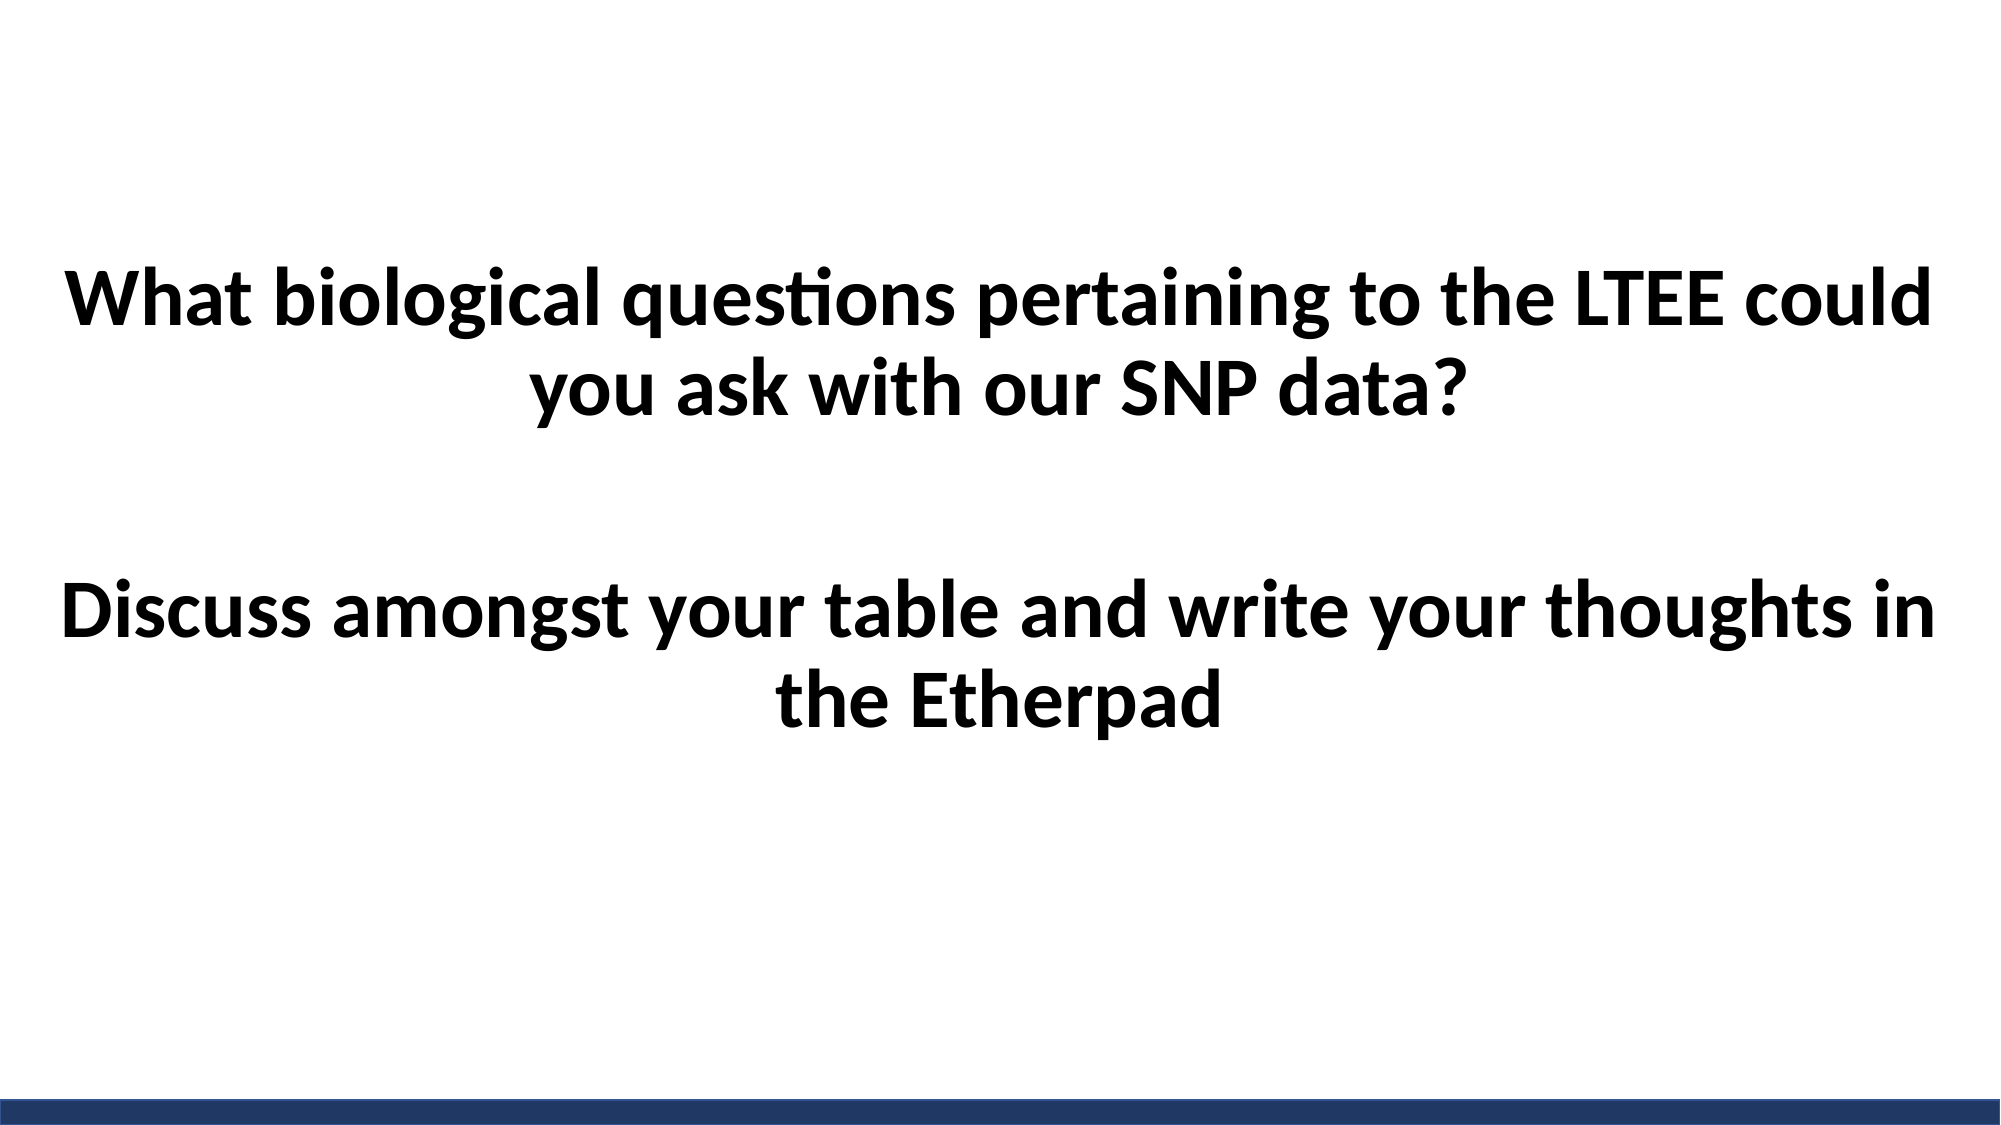

What biological questions pertaining to the LTEE could you ask with our SNP data?

Discuss amongst your table and write your thoughts in the Etherpad